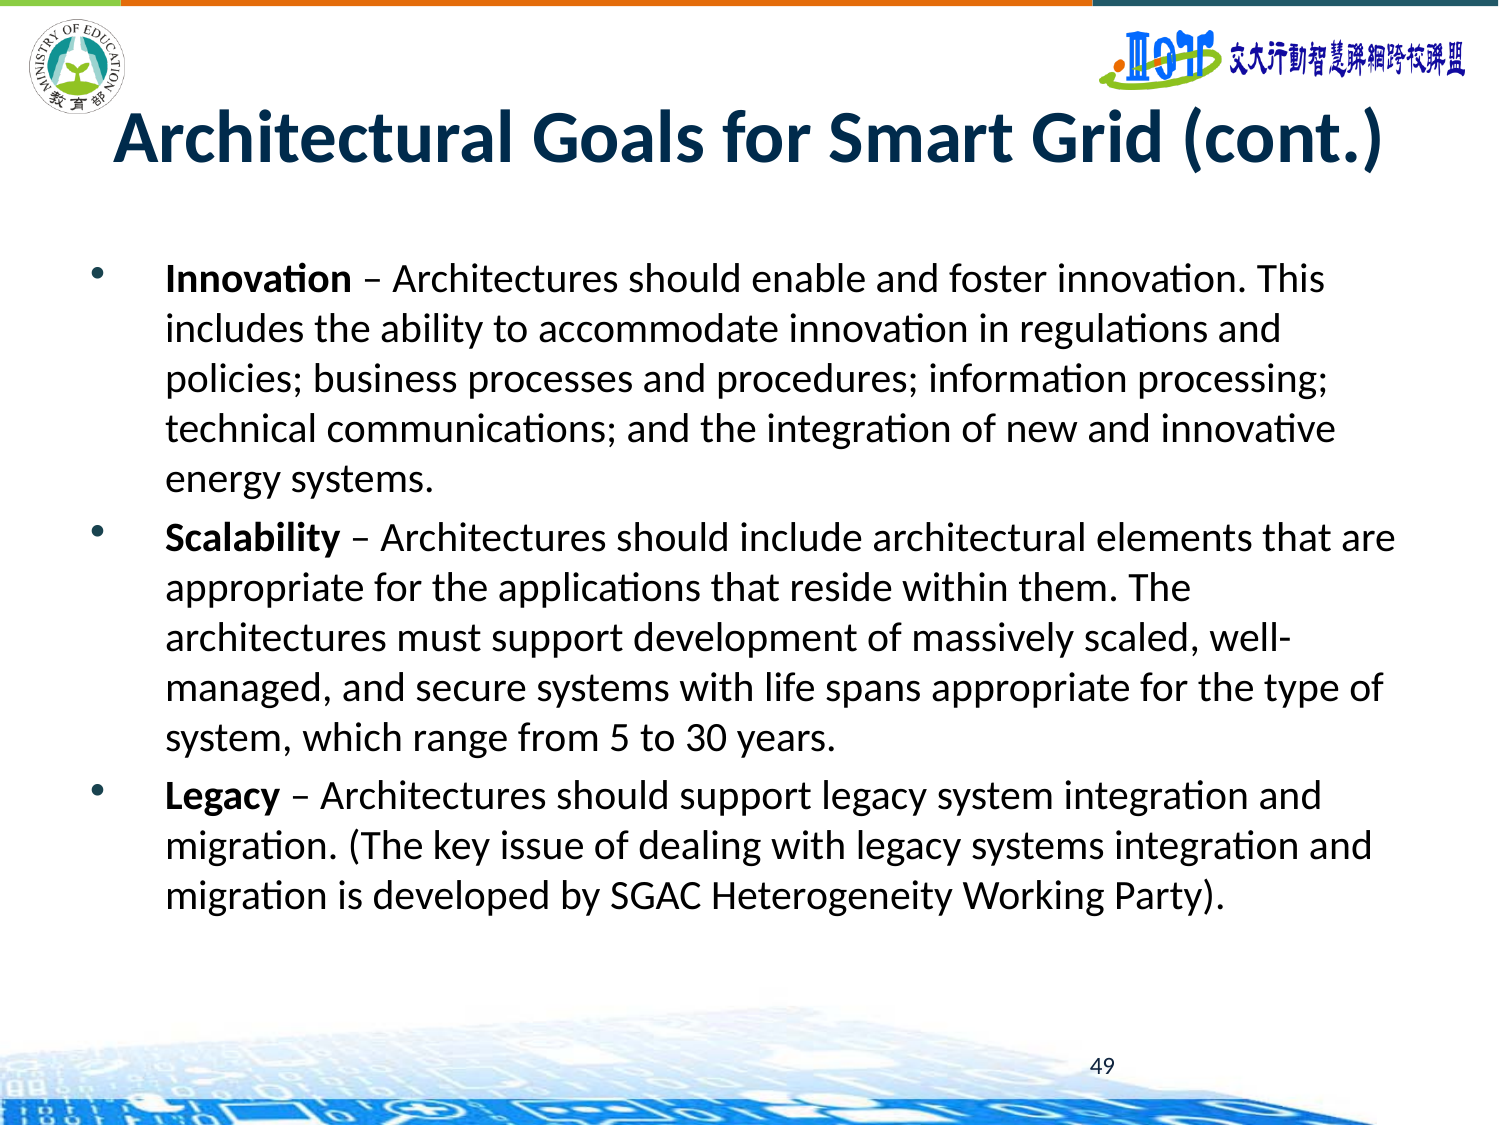

# Architectural Goals for Smart Grid (cont.)
Innovation – Architectures should enable and foster innovation. This includes the ability to accommodate innovation in regulations and policies; business processes and procedures; information processing; technical communications; and the integration of new and innovative energy systems.
Scalability – Architectures should include architectural elements that are appropriate for the applications that reside within them. The architectures must support development of massively scaled, well-managed, and secure systems with life spans appropriate for the type of system, which range from 5 to 30 years.
Legacy – Architectures should support legacy system integration and migration. (The key issue of dealing with legacy systems integration and migration is developed by SGAC Heterogeneity Working Party).

49